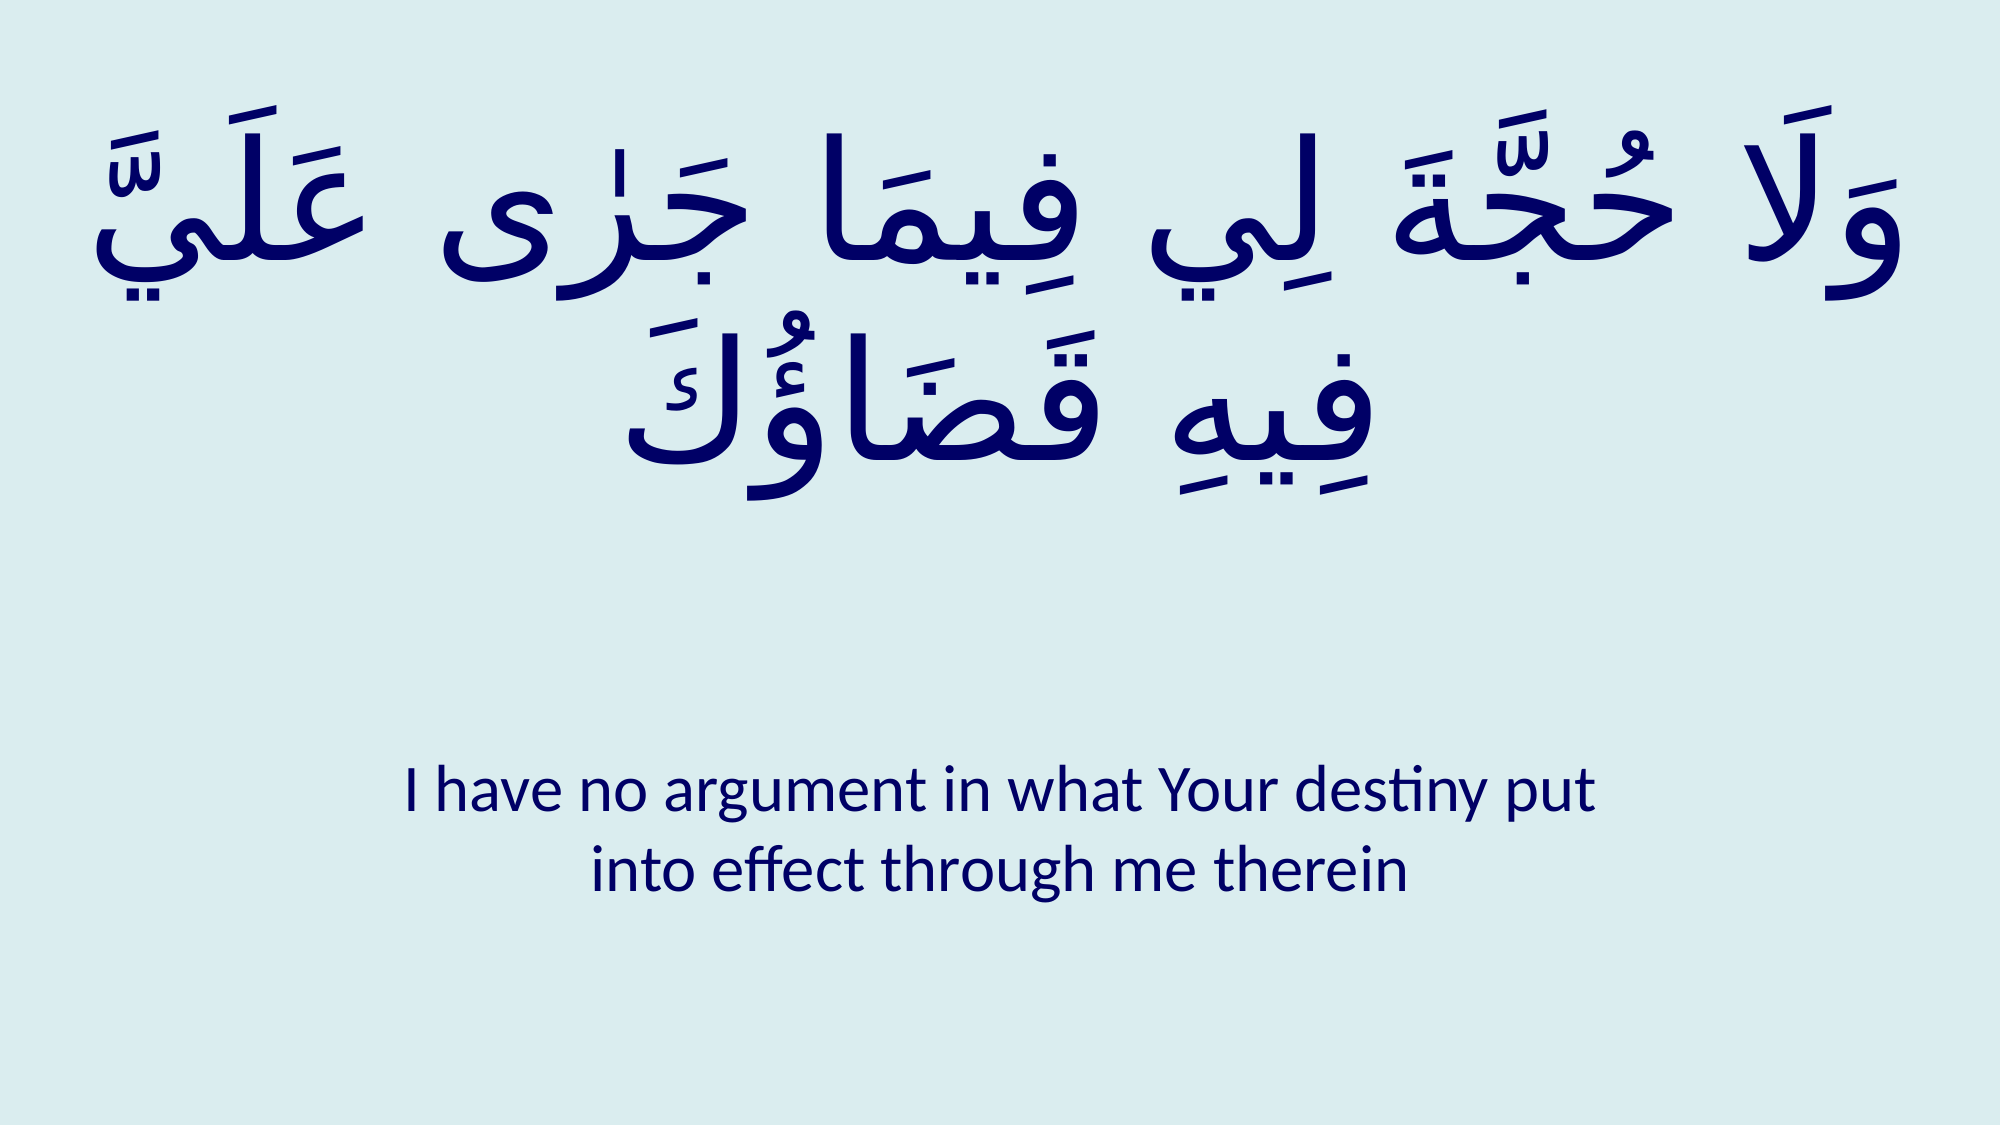

# وَلَا حُجَّةَ لِي فِیمَا جَرٰی عَلَيَّ فِیهِ قَضَاؤُكَ
I have no argument in what Your destiny put into effect through me therein